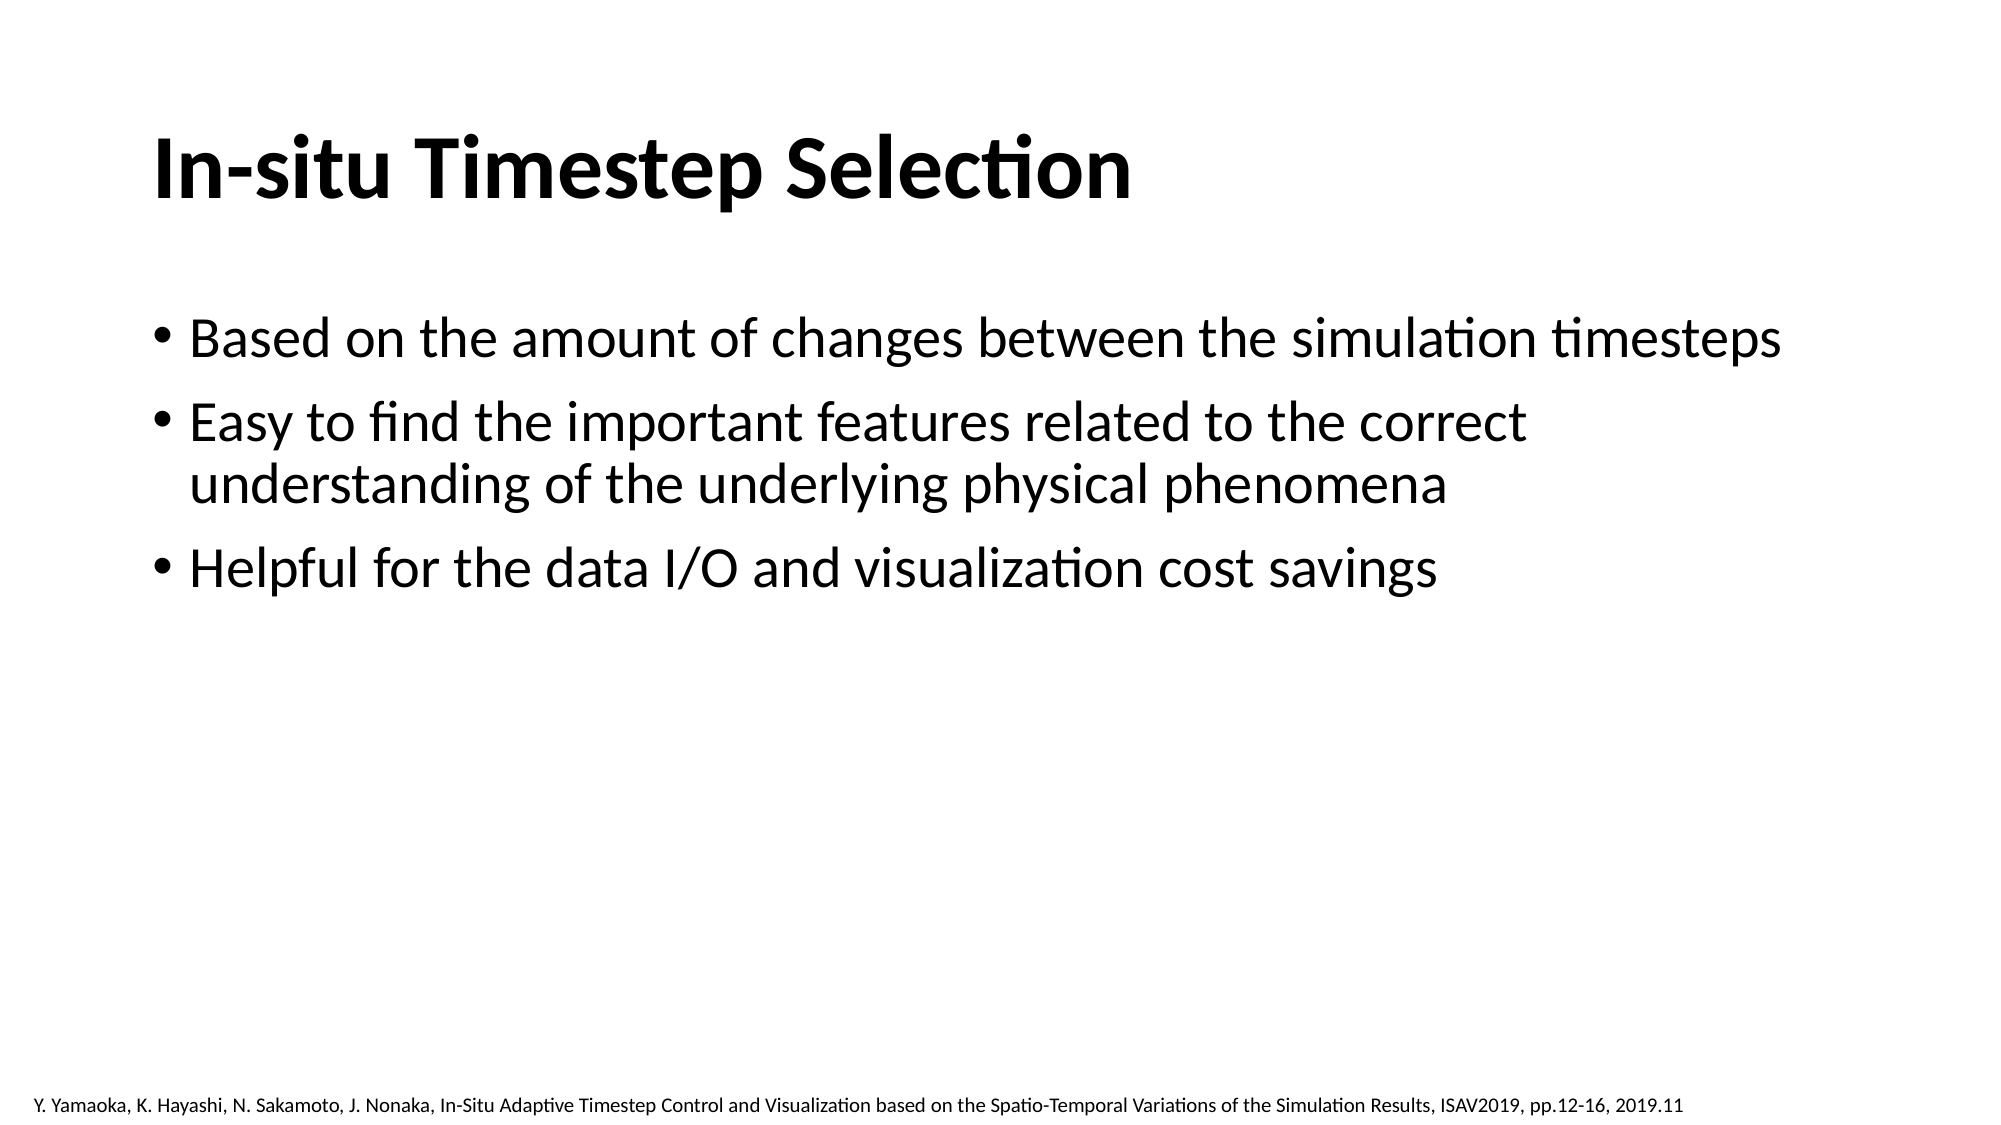

# In-situ Timestep Selection
Based on the amount of changes between the simulation timesteps
Easy to find the important features related to the correct understanding of the underlying physical phenomena
Helpful for the data I/O and visualization cost savings
Y. Yamaoka, K. Hayashi, N. Sakamoto, J. Nonaka, In-Situ Adaptive Timestep Control and Visualization based on the Spatio-Temporal Variations of the Simulation Results, ISAV2019, pp.12-16, 2019.11